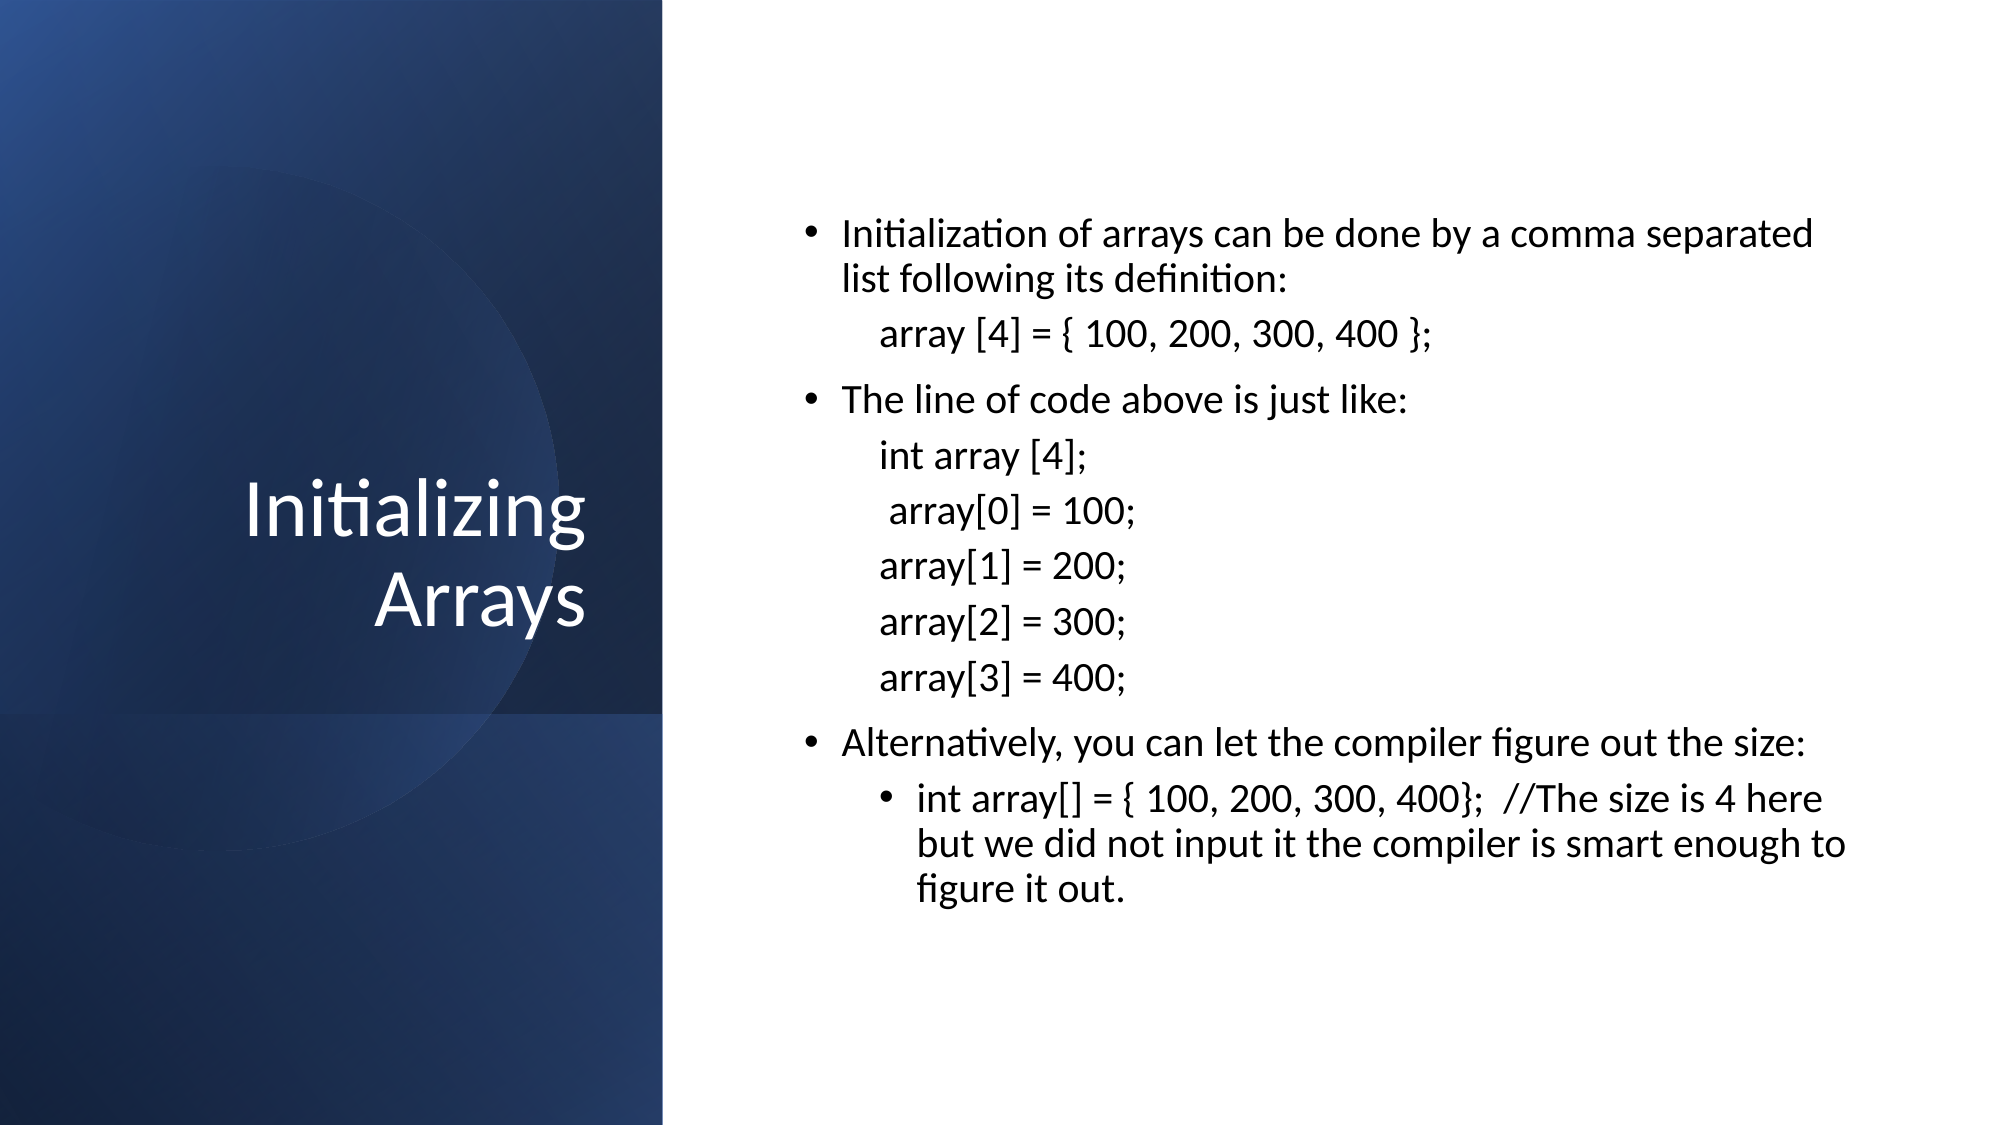

# Initializing Arrays
Initialization of arrays can be done by a comma separated list following its definition:
array [4] = { 100, 200, 300, 400 };
The line of code above is just like:
int array [4];
 array[0] = 100;
array[1] = 200;
array[2] = 300;
array[3] = 400;
Alternatively, you can let the compiler figure out the size:
int array[] = { 100, 200, 300, 400};  //The size is 4 here but we did not input it the compiler is smart enough to figure it out.